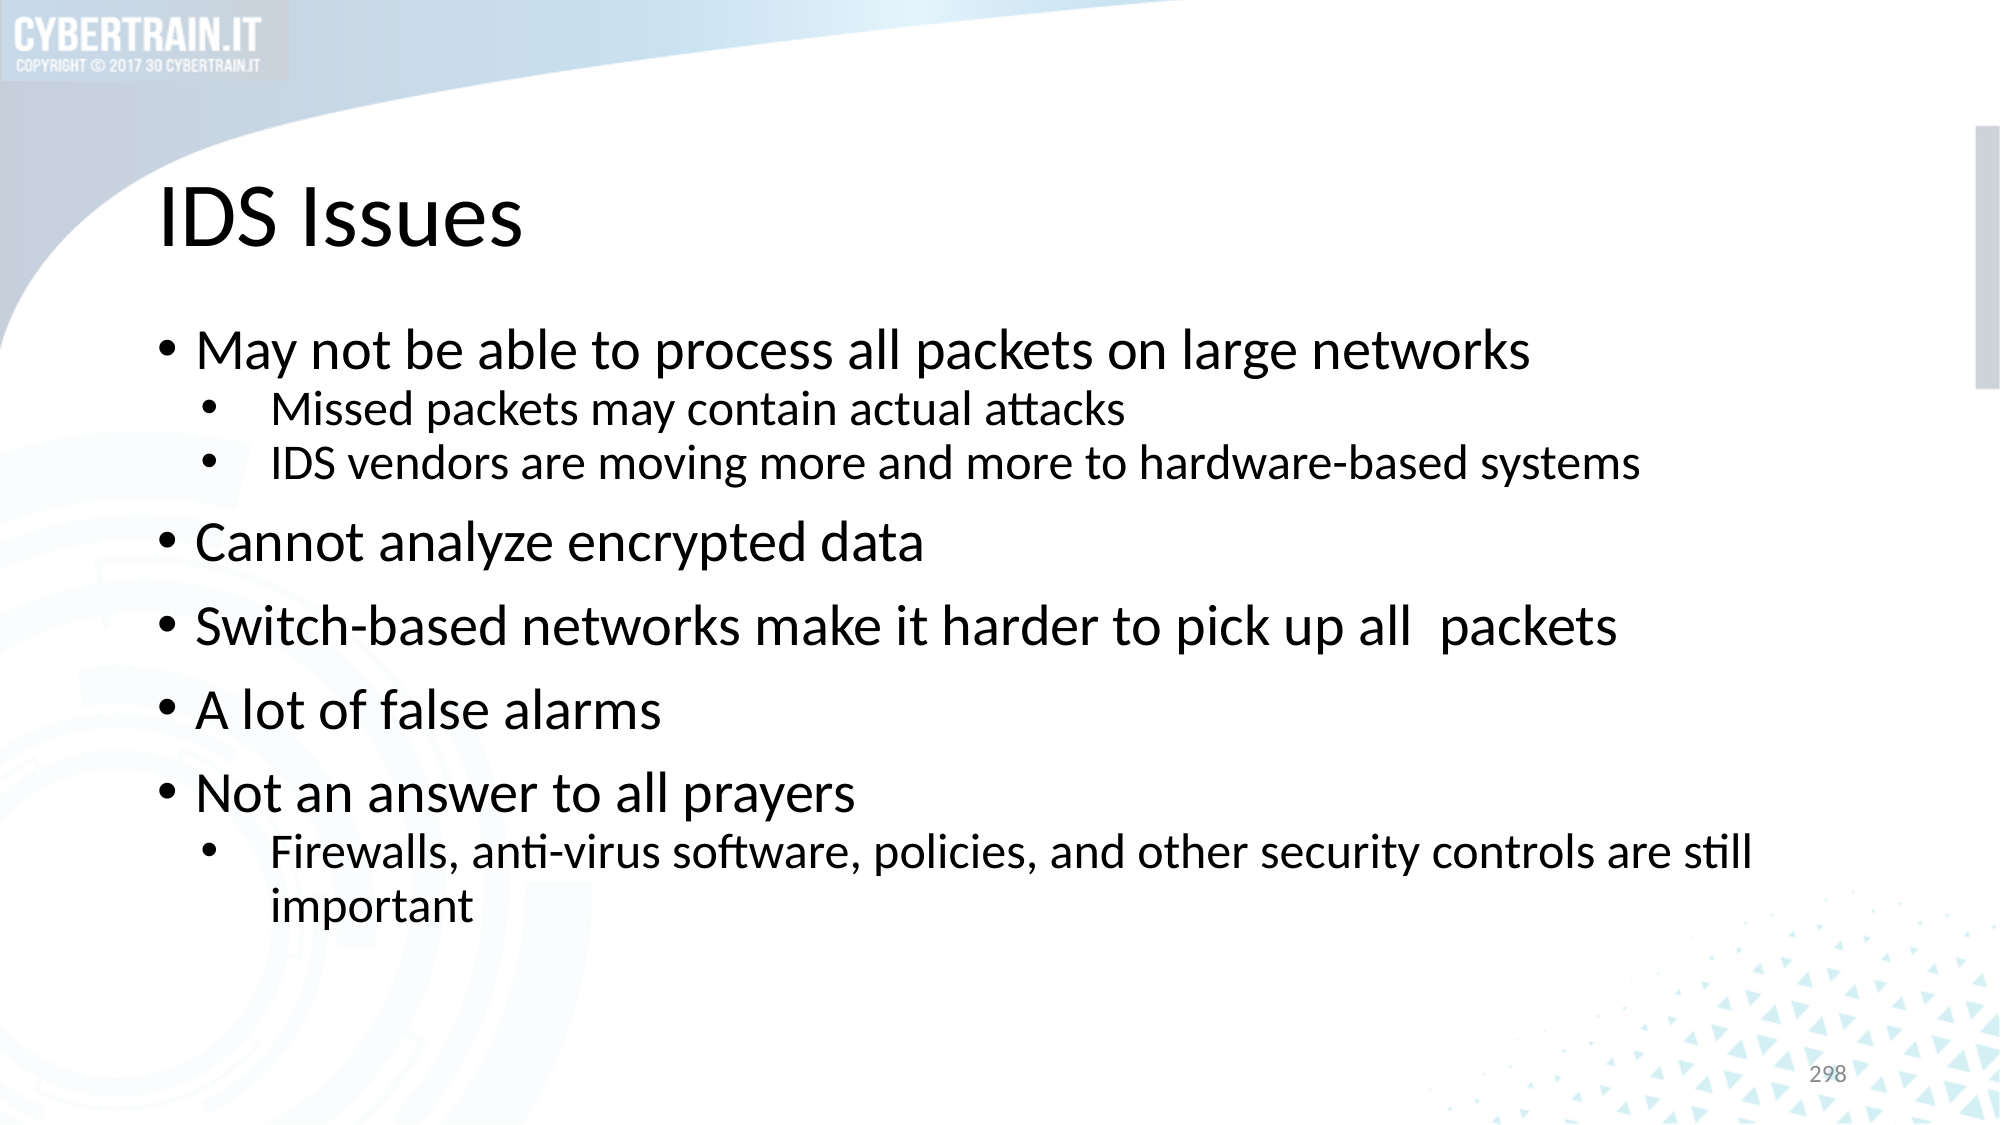

# IDS Issues
May not be able to process all packets on large networks
Missed packets may contain actual attacks
IDS vendors are moving more and more to hardware-based systems
Cannot analyze encrypted data
Switch-based networks make it harder to pick up all  packets
A lot of false alarms
Not an answer to all prayers
Firewalls, anti-virus software, policies, and other security controls are still  important
298